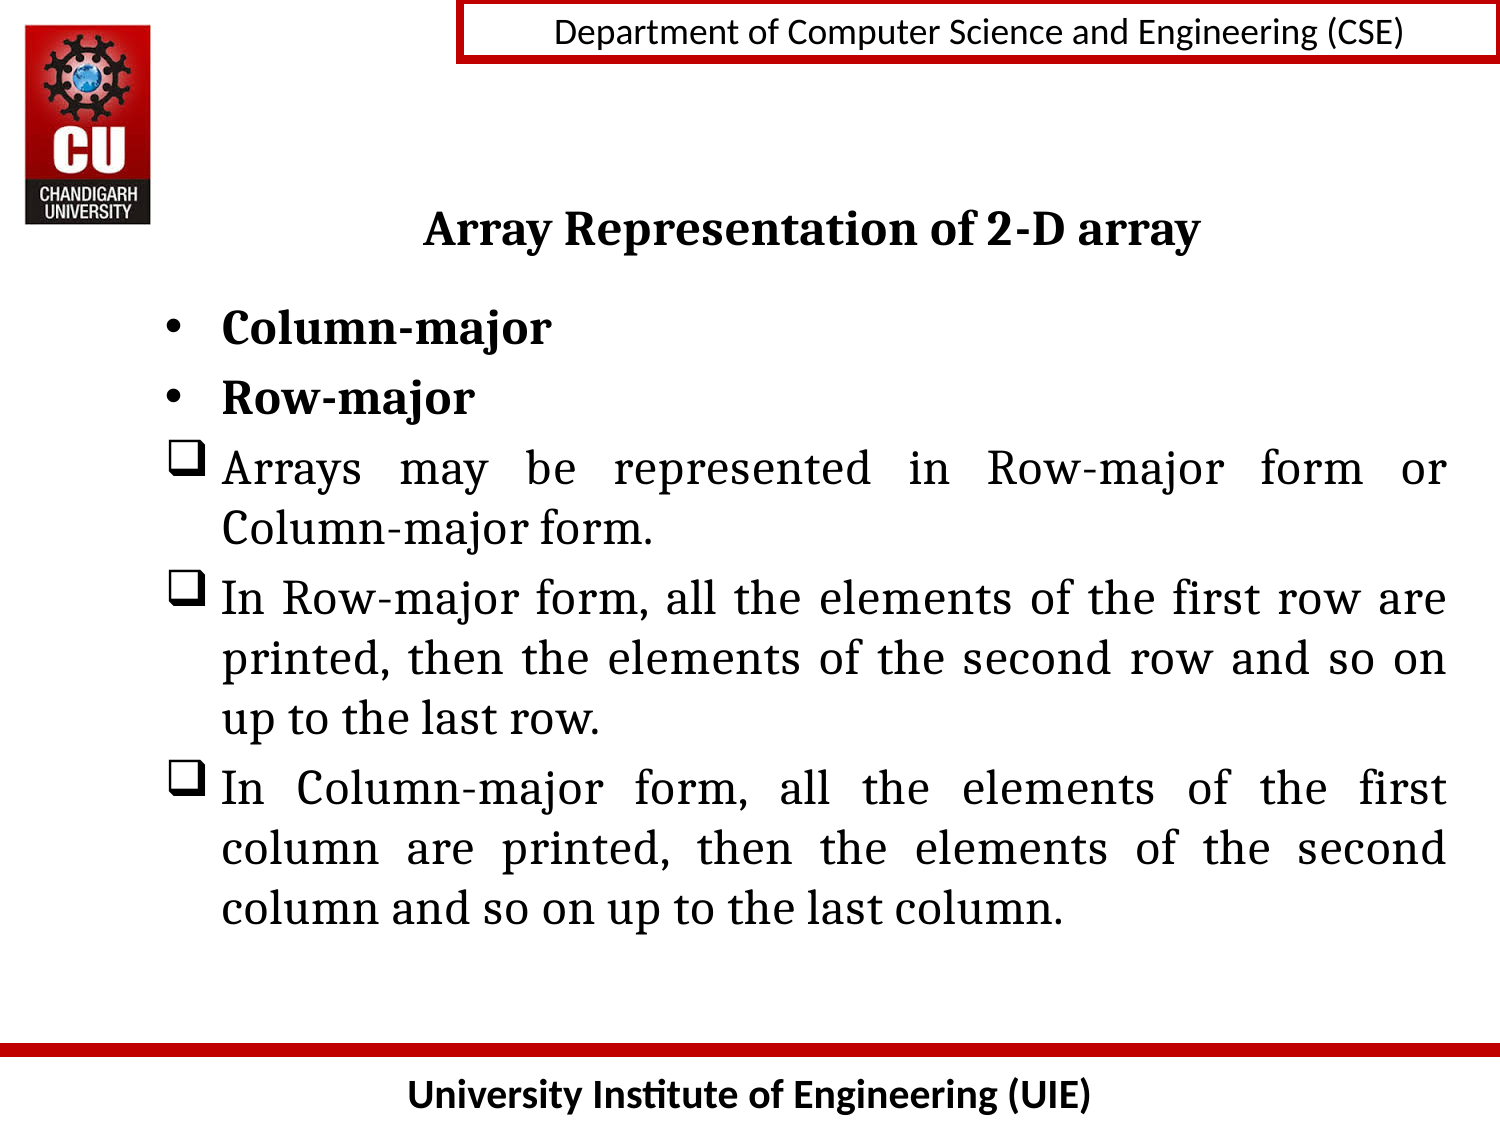

# Array Representation of 2-D array
Column-major
Row-major
Arrays may be represented in Row-major form or Column-major form.
In Row-major form, all the elements of the first row are printed, then the elements of the second row and so on up to the last row.
In Column-major form, all the elements of the first column are printed, then the elements of the second column and so on up to the last column.